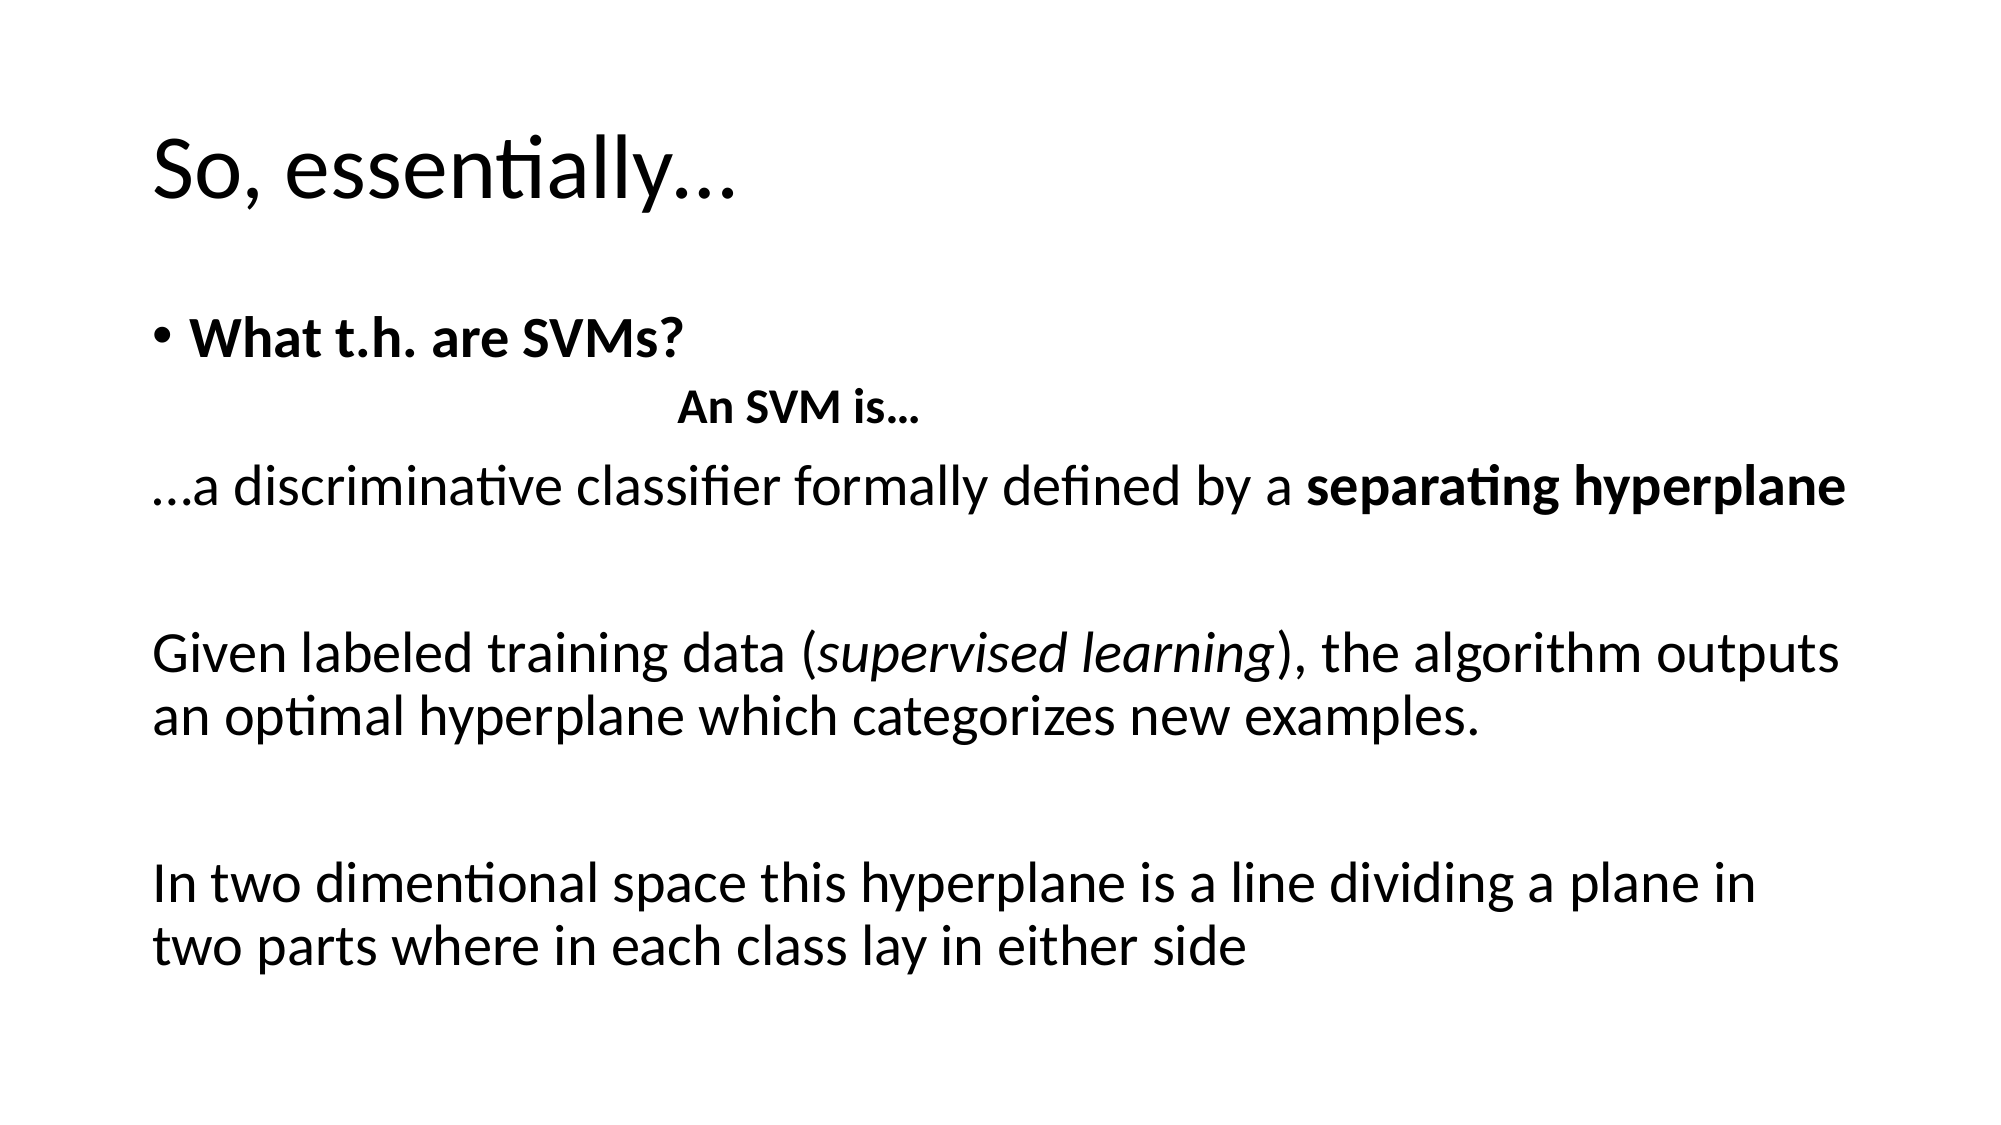

# So, essentially…
What t.h. are SVMs?
			An SVM is…
…a discriminative classifier formally defined by a separating hyperplane

Given labeled training data (supervised learning), the algorithm outputs an optimal hyperplane which categorizes new examples.

In two dimentional space this hyperplane is a line dividing a plane in two parts where in each class lay in either side